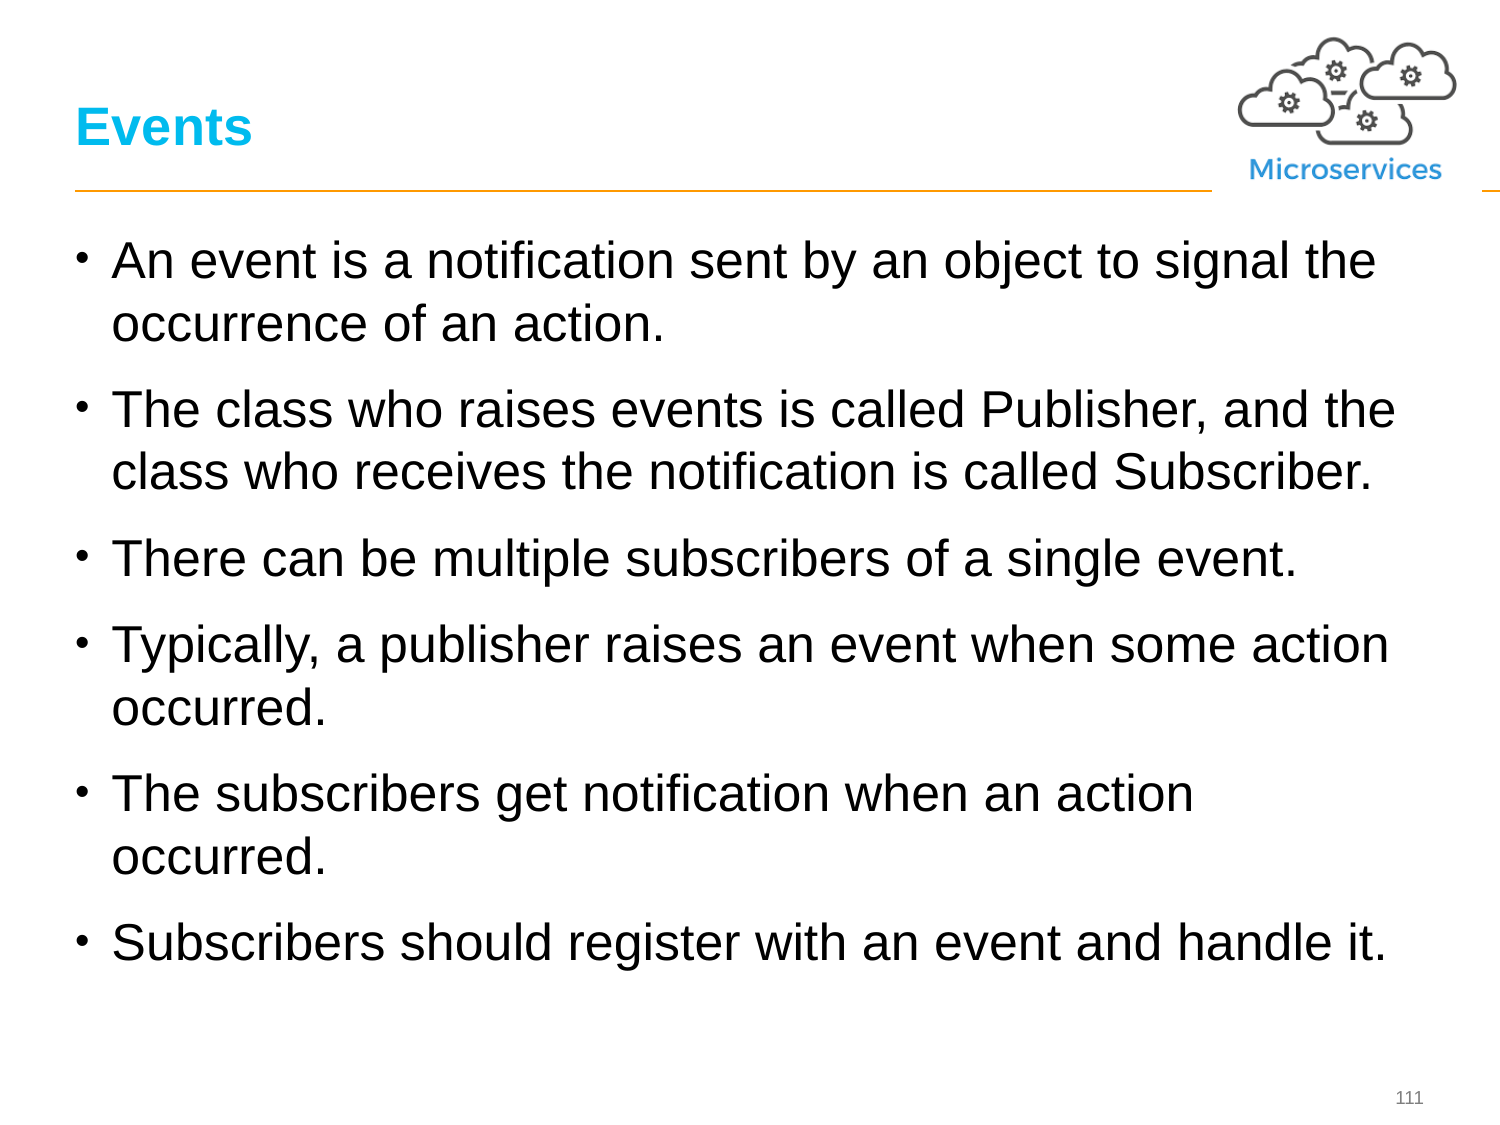

# Events
An event is a notification sent by an object to signal the occurrence of an action.
The class who raises events is called Publisher, and the class who receives the notification is called Subscriber.
There can be multiple subscribers of a single event.
Typically, a publisher raises an event when some action occurred.
The subscribers get notification when an action occurred.
Subscribers should register with an event and handle it.